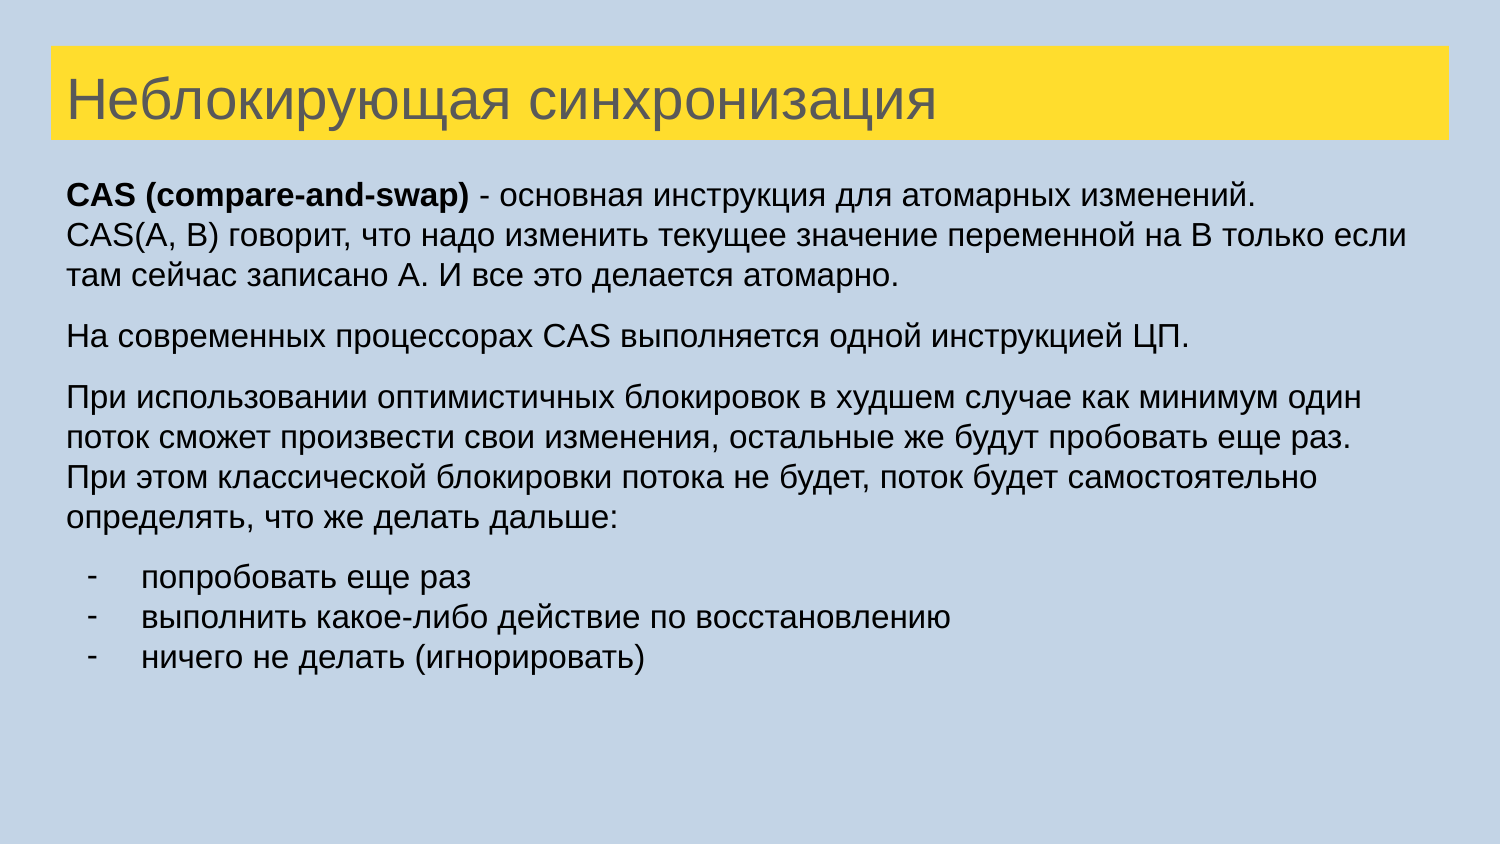

# Неблокирующая синхронизация
CAS (compare-and-swap) - основная инструкция для атомарных изменений.
CAS(A, B) говорит, что надо изменить текущее значение переменной на B только если там сейчас записано A. И все это делается атомарно.
На современных процессорах CAS выполняется одной инструкцией ЦП.
При использовании оптимистичных блокировок в худшем случае как минимум один поток сможет произвести свои изменения, остальные же будут пробовать еще раз.
При этом классической блокировки потока не будет, поток будет самостоятельно определять, что же делать дальше:
попробовать еще раз
выполнить какое-либо действие по восстановлению
ничего не делать (игнорировать)